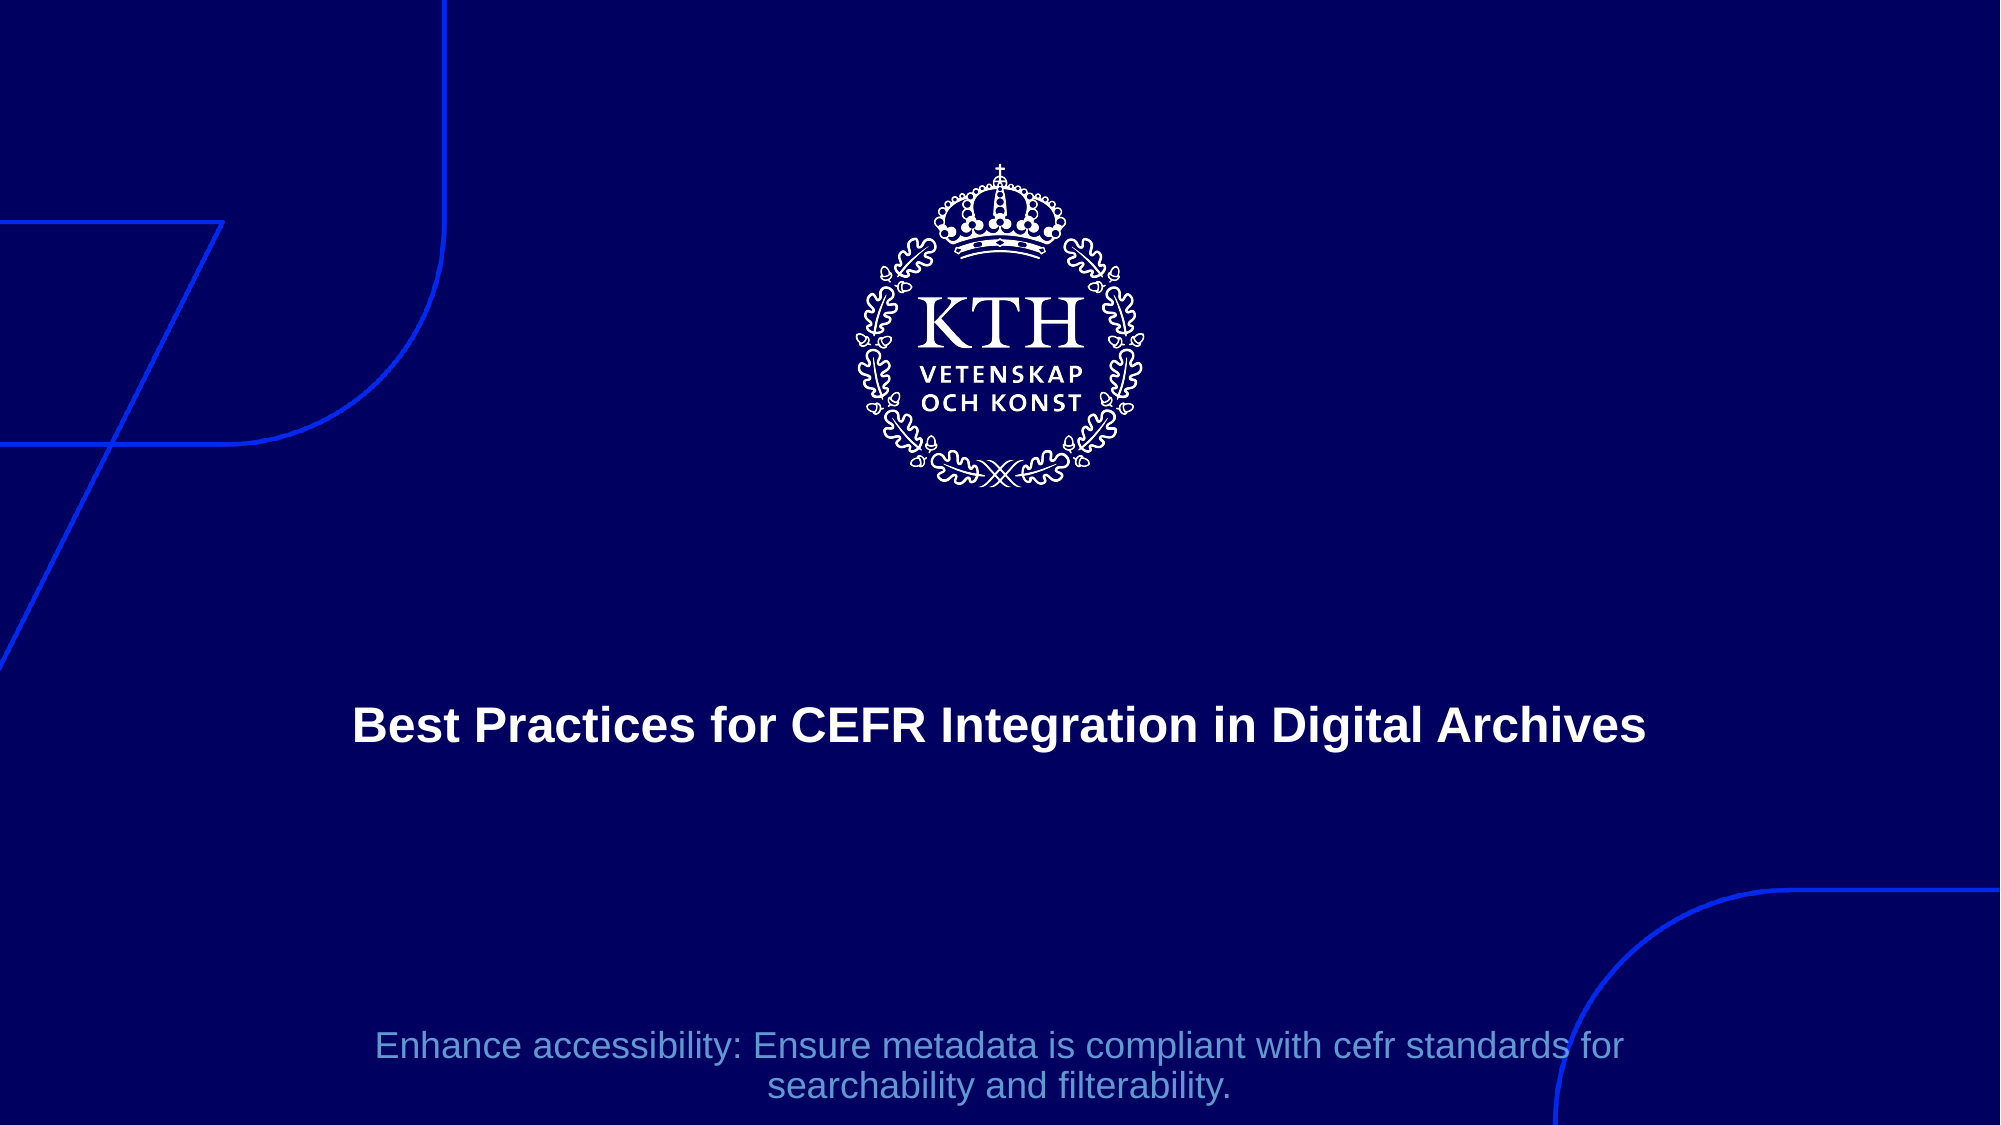

# Best Practices for CEFR Integration in Digital Archives

Enhance accessibility: Ensure metadata is compliant with cefr standards for searchability and filterability.
Incorporate internationalization: Translate interface elements and metadata to support multiple languages for enhanced user experience.